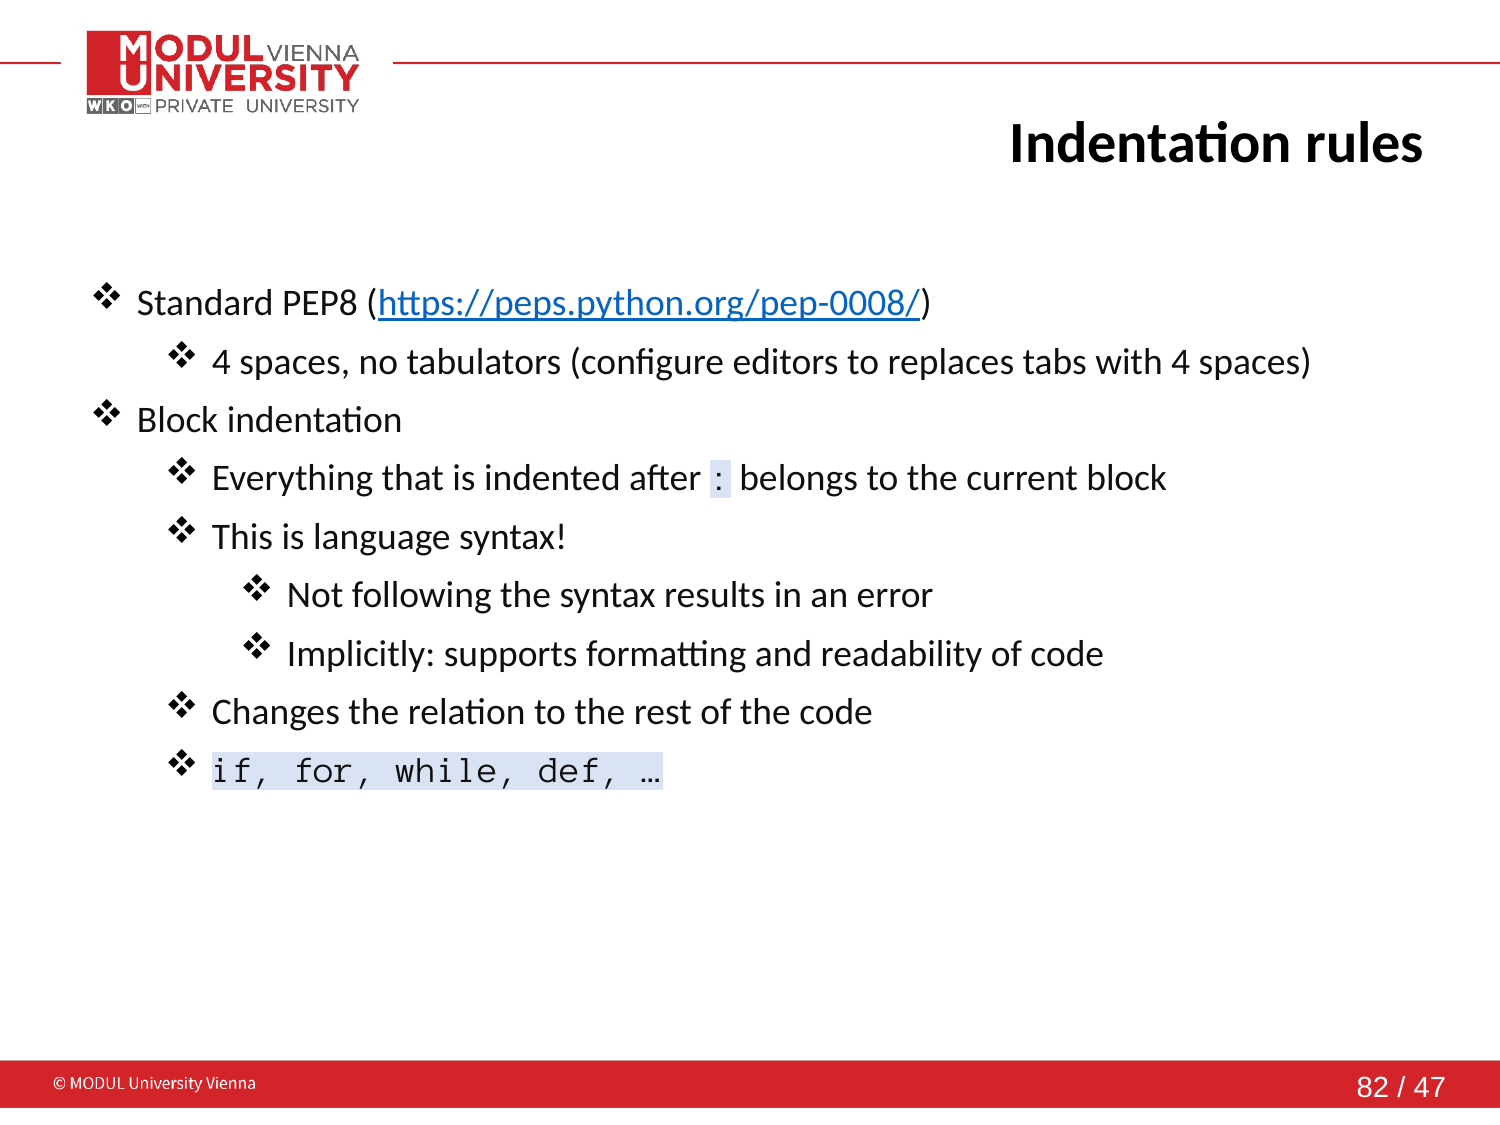

# Indentation rules
Standard PEP8 (https://peps.python.org/pep-0008/)
4 spaces, no tabulators (configure editors to replaces tabs with 4 spaces)
Block indentation
Everything that is indented after : belongs to the current block
This is language syntax!
Not following the syntax results in an error
Implicitly: supports formatting and readability of code
Changes the relation to the rest of the code
if, for, while, def, …